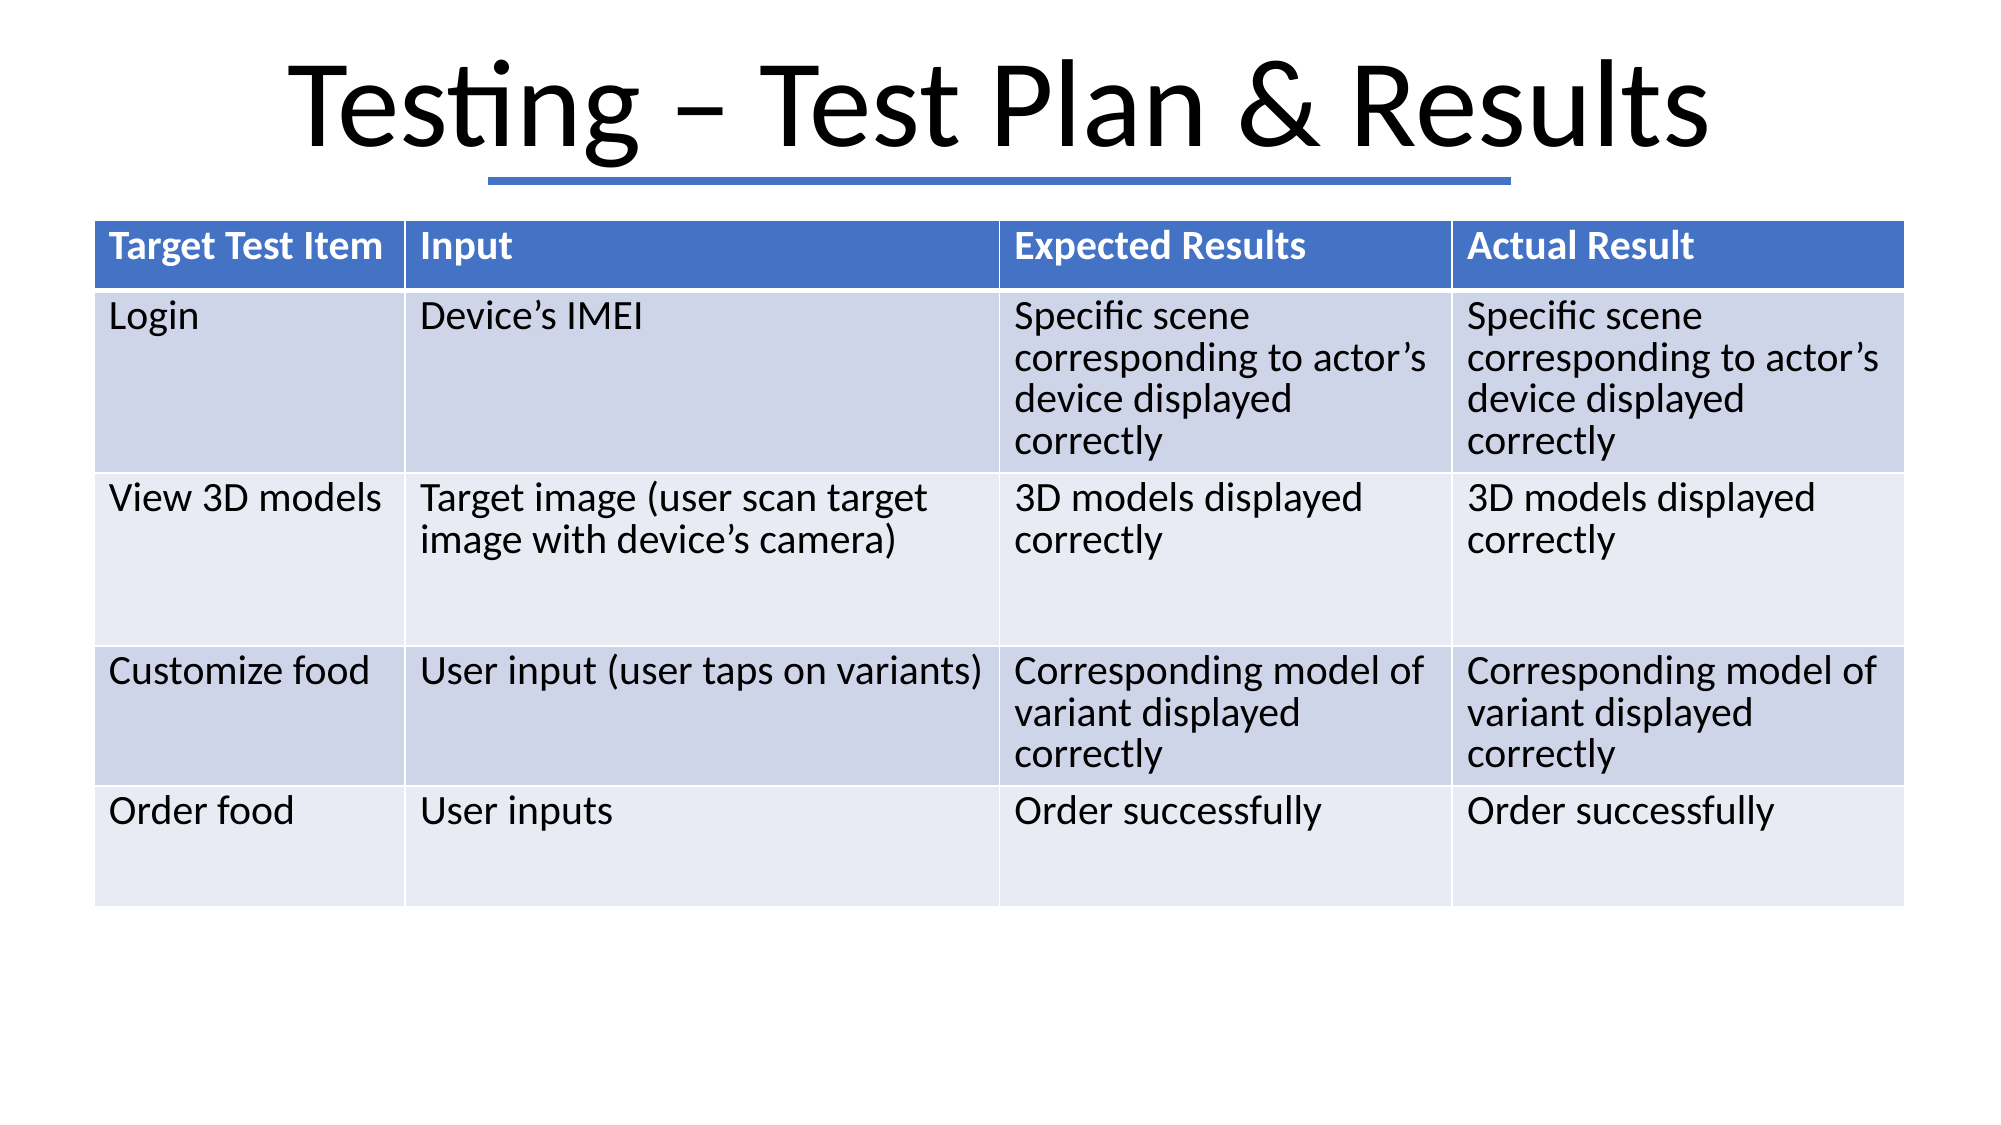

# Testing – Test Plan & Results
| Target Test Item | Input | Expected Results | Actual Result |
| --- | --- | --- | --- |
| Login | Device’s IMEI | Specific scene corresponding to actor’s device displayed correctly | Specific scene corresponding to actor’s device displayed correctly |
| View 3D models | Target image (user scan target image with device’s camera) | 3D models displayed correctly | 3D models displayed correctly |
| Customize food | User input (user taps on variants) | Corresponding model of variant displayed correctly | Corresponding model of variant displayed correctly |
| Order food | User inputs | Order successfully | Order successfully |